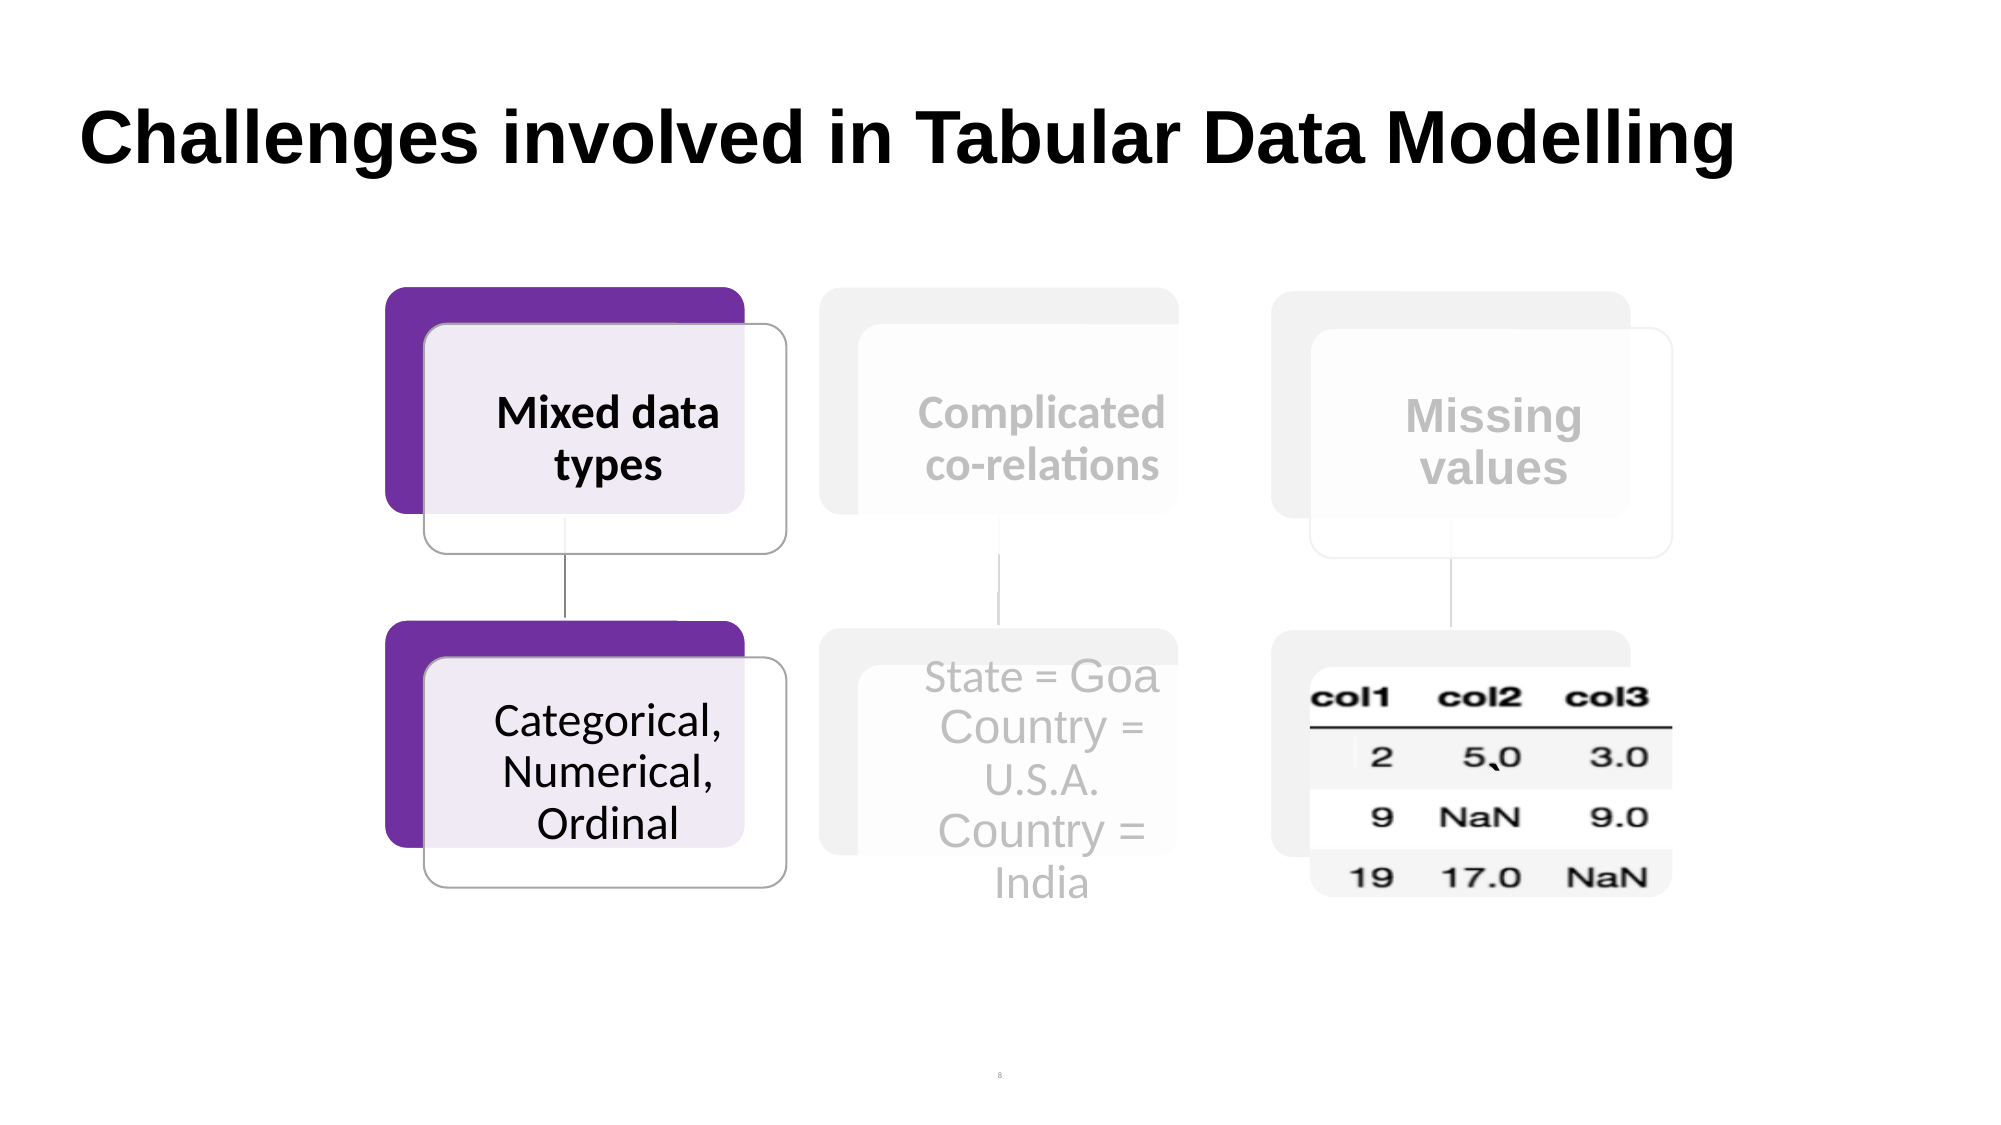

# Challenges involved in Tabular Data Modelling
Mixed data types
Categorical, Numerical, Ordinal
Complicated co-relations
State = Goa
Country = U.S.A.
Country = India
Missing values
`
8